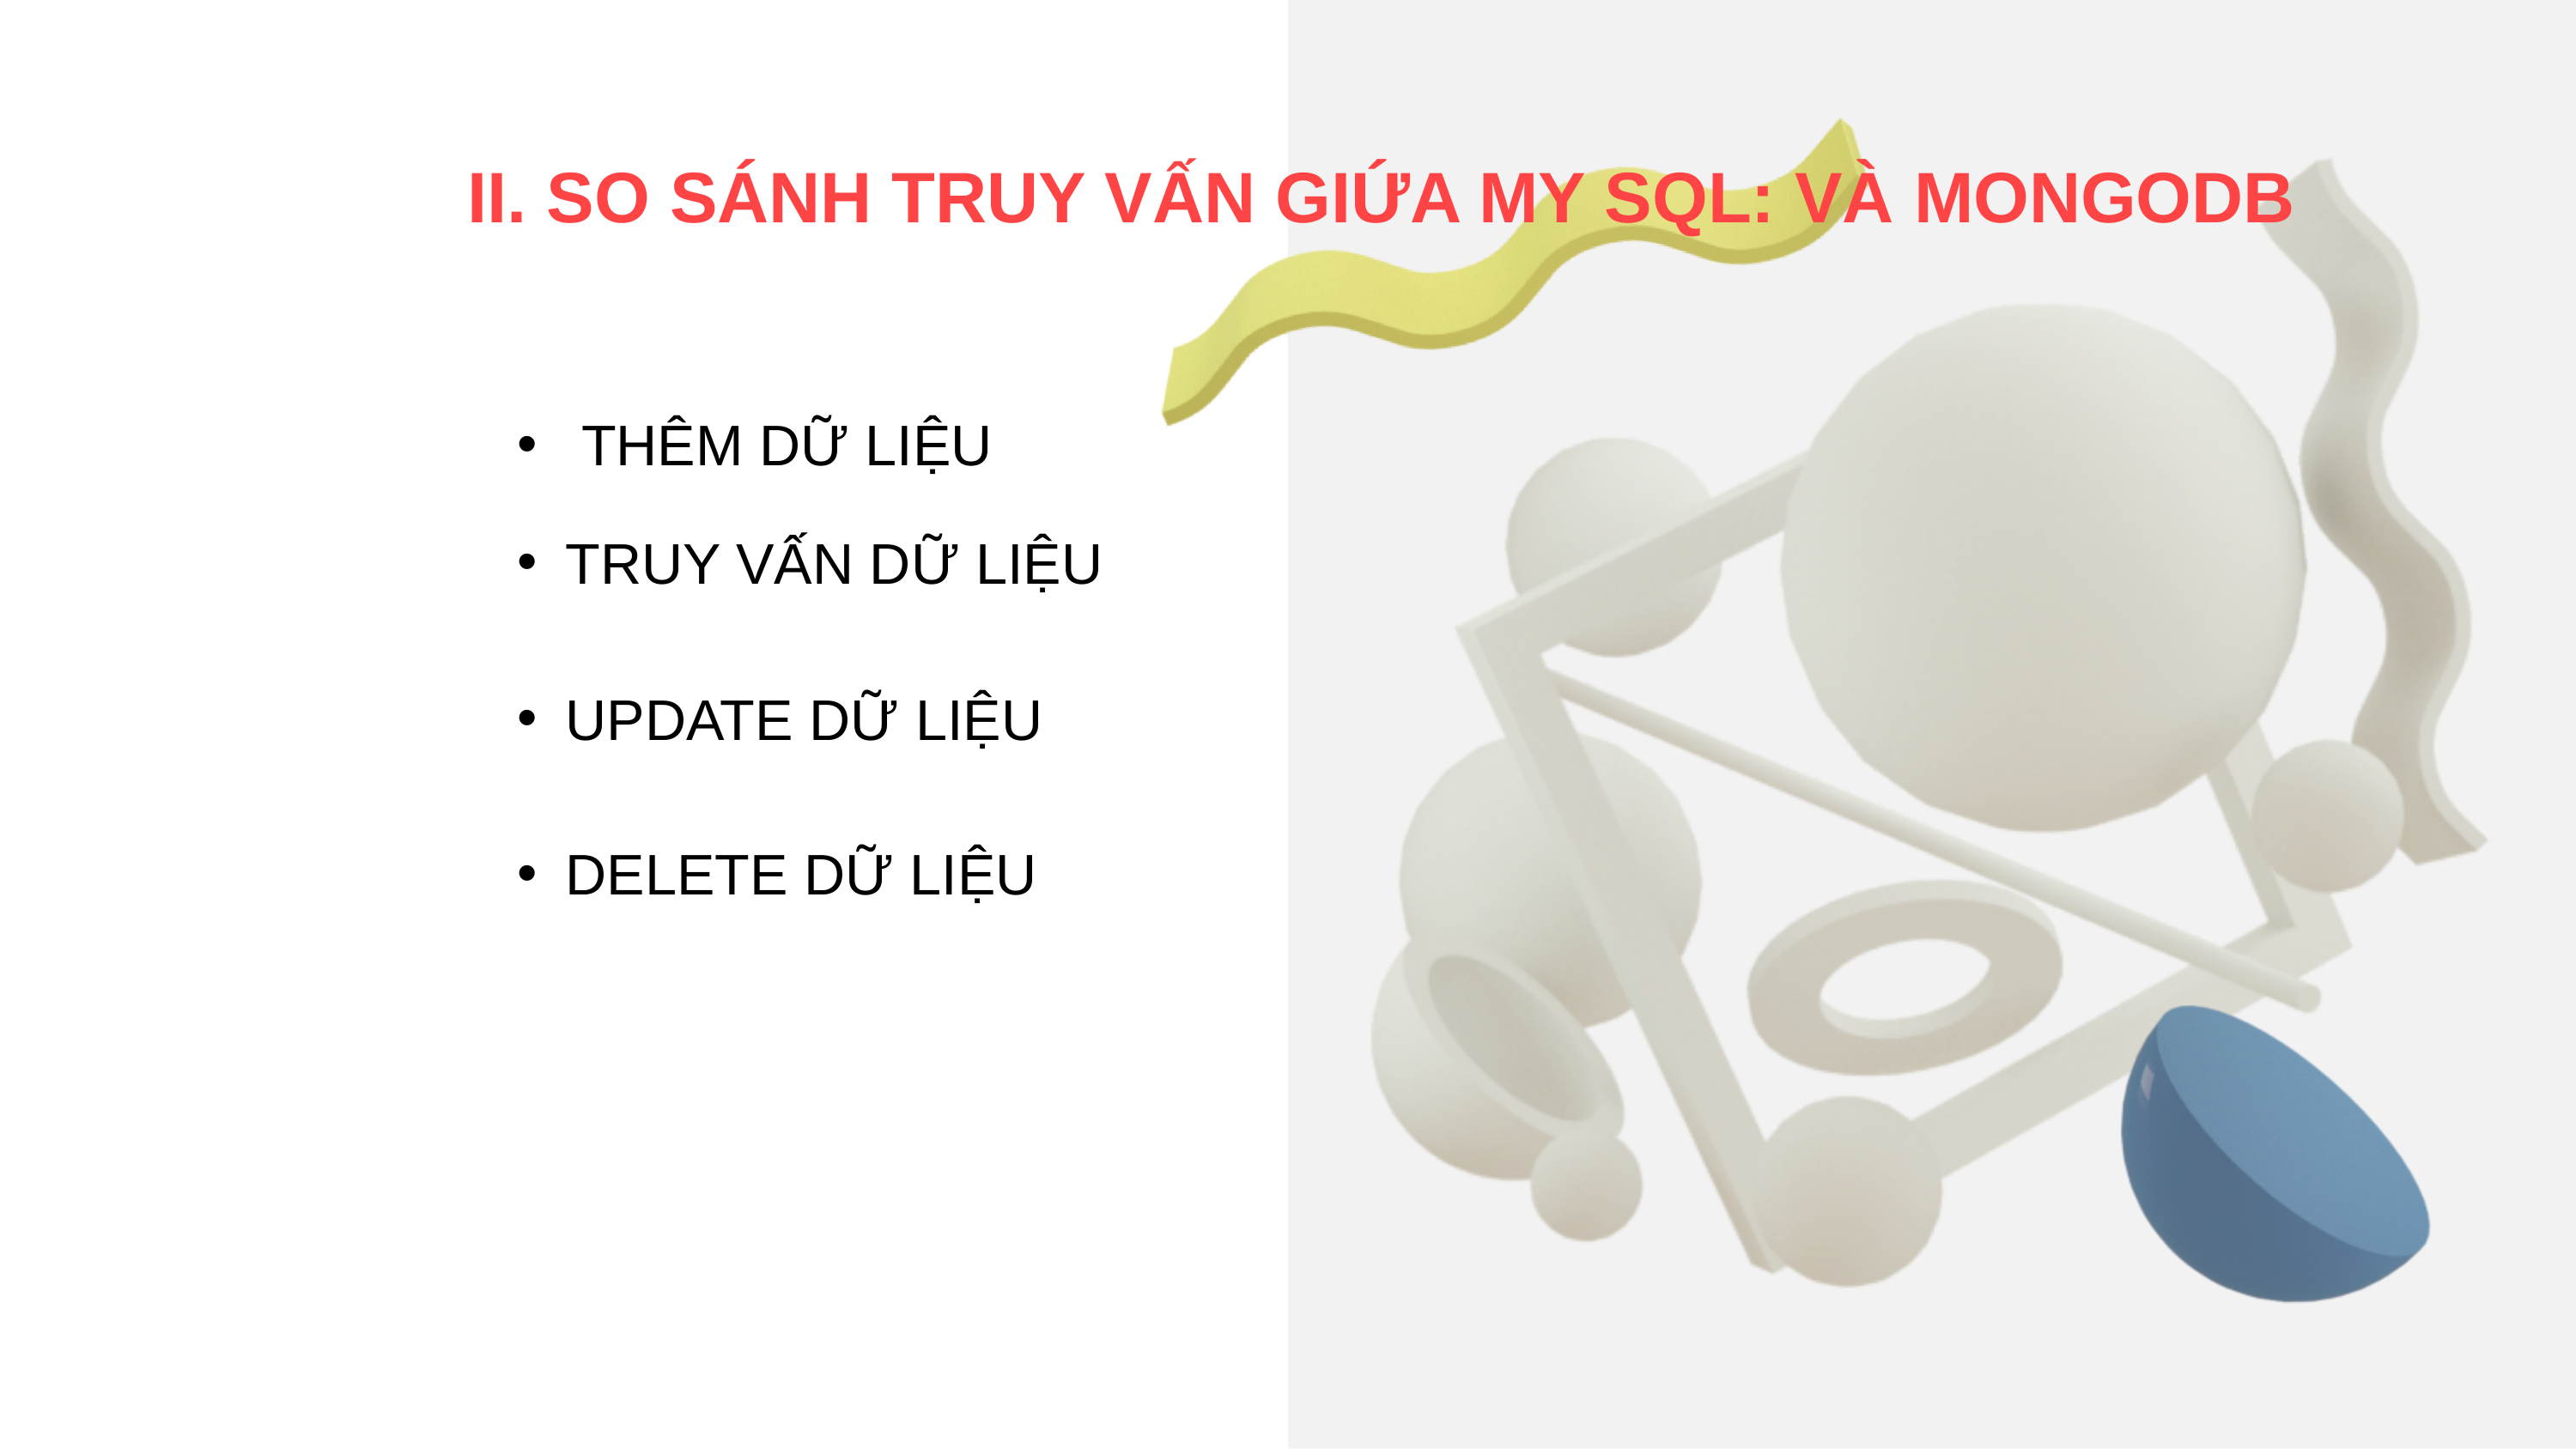

II. SO SÁNH TRUY VẤN GIỨA MY SQL: VÀ MONGODB
THÊM DỮ LIỆU
TRUY VẤN DỮ LIỆU
UPDATE DỮ LIỆU
DELETE DỮ LIỆU